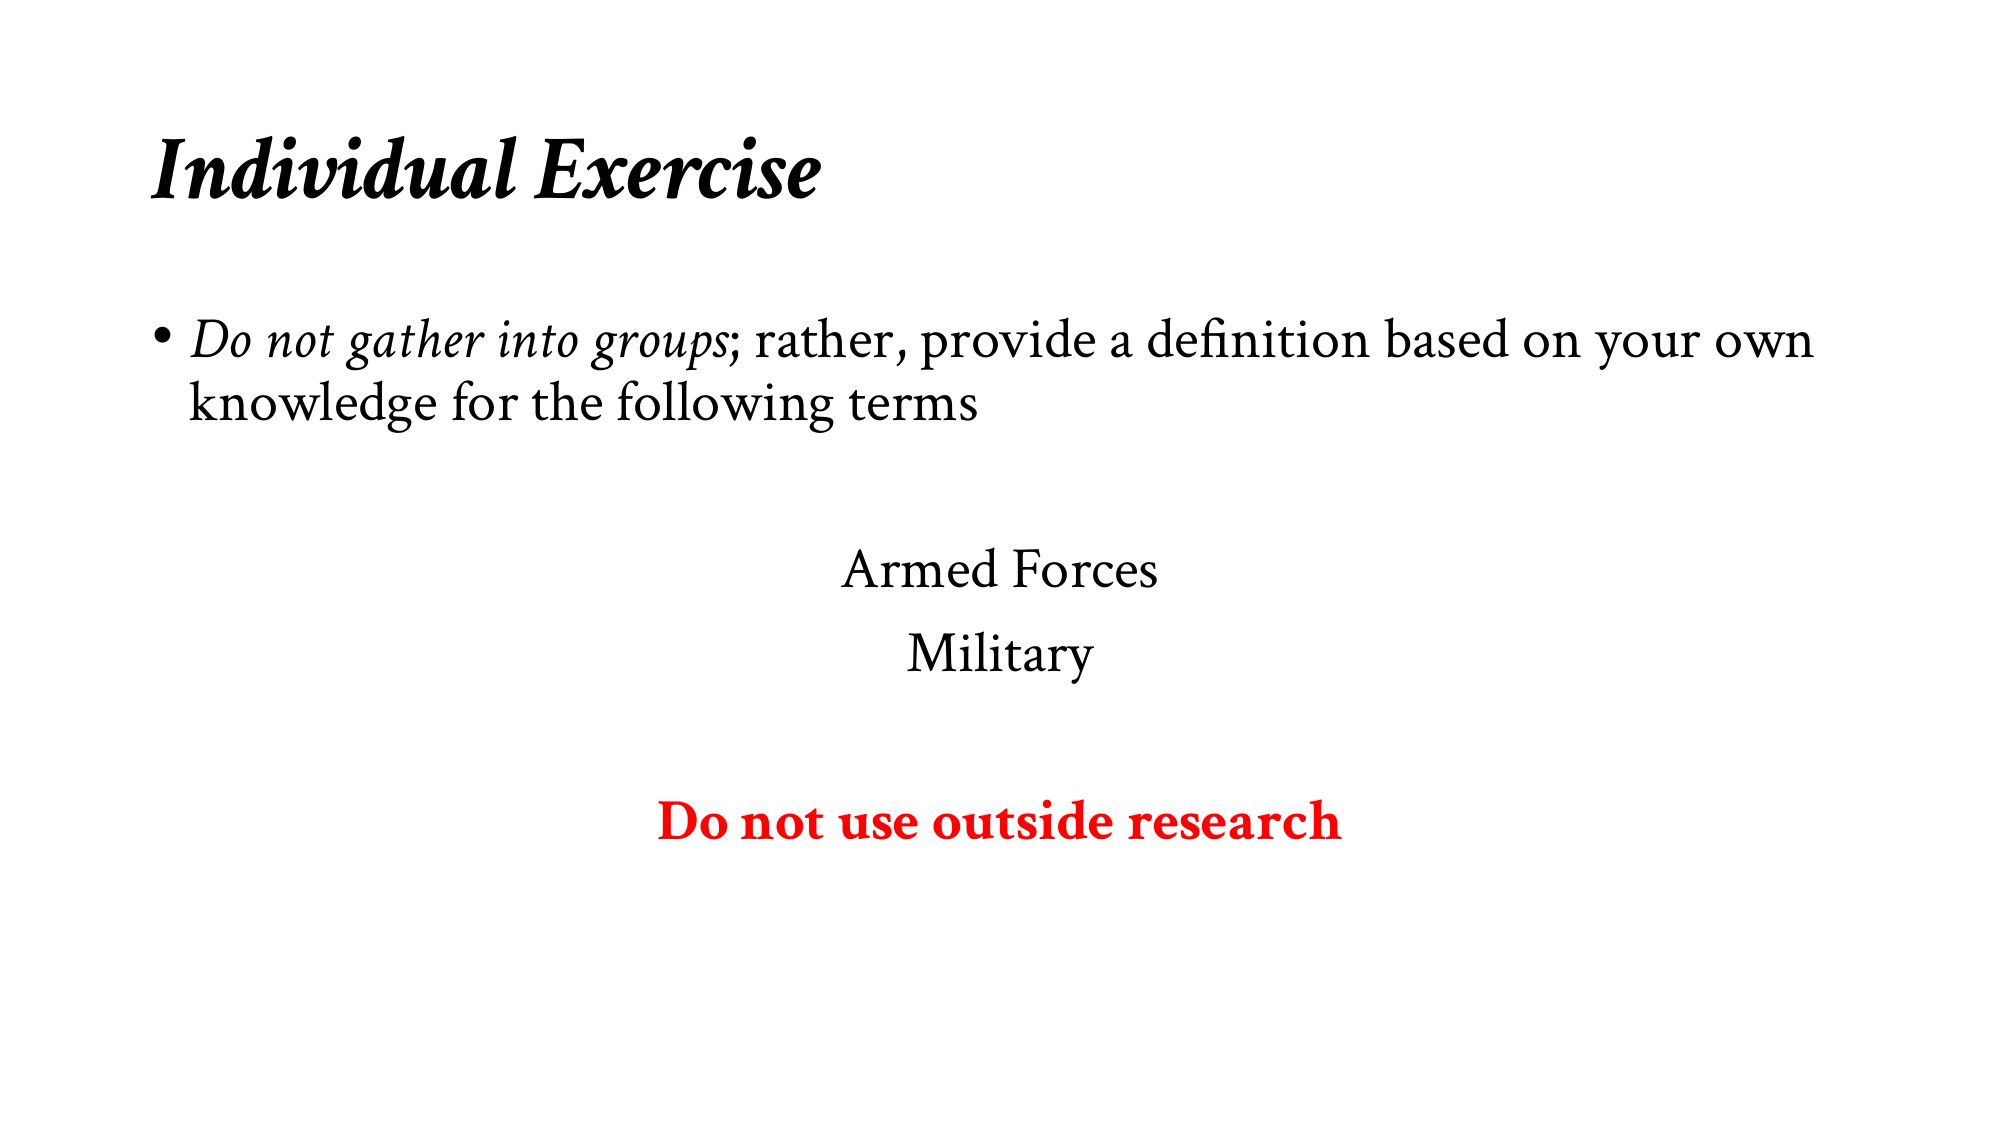

# Individual Exercise
Do not gather into groups; rather, provide a definition based on your own knowledge for the following terms

Armed Forces
Military

Do not use outside research